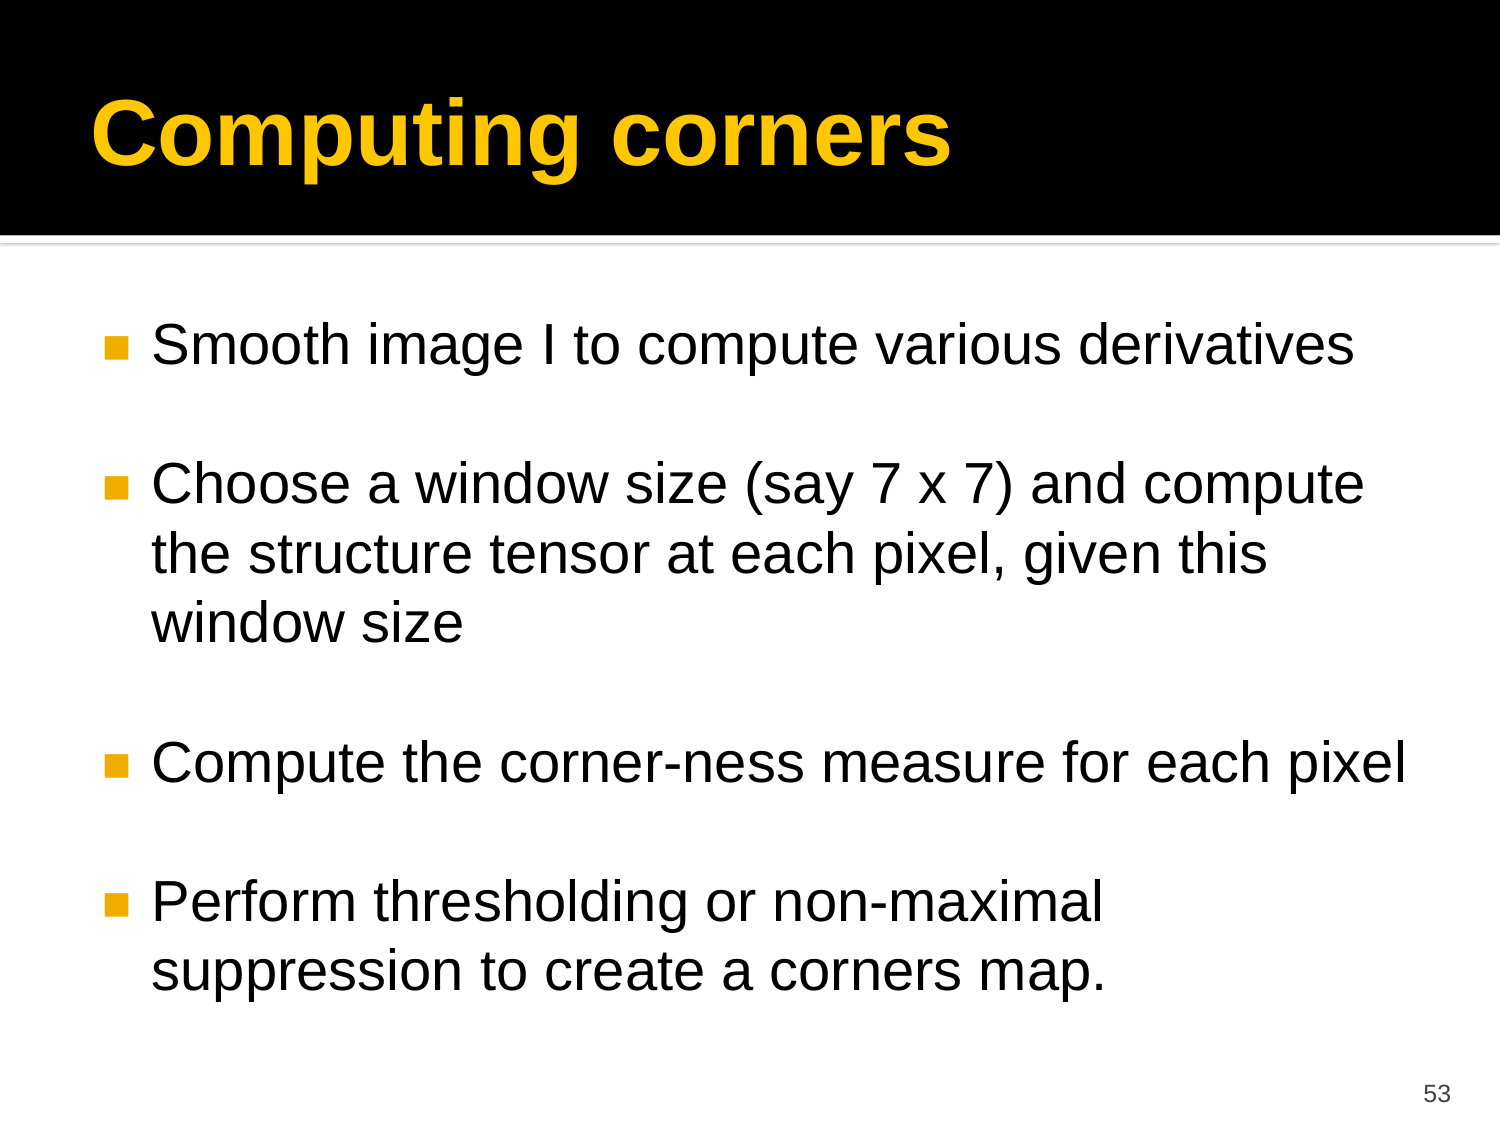

# Computing corners
Smooth image I to compute various derivatives

Choose a window size (say 7 x 7) and compute the structure tensor at each pixel, given this window size

Compute the corner-ness measure for each pixel

Perform thresholding or non-maximal suppression to create a corners map.
53